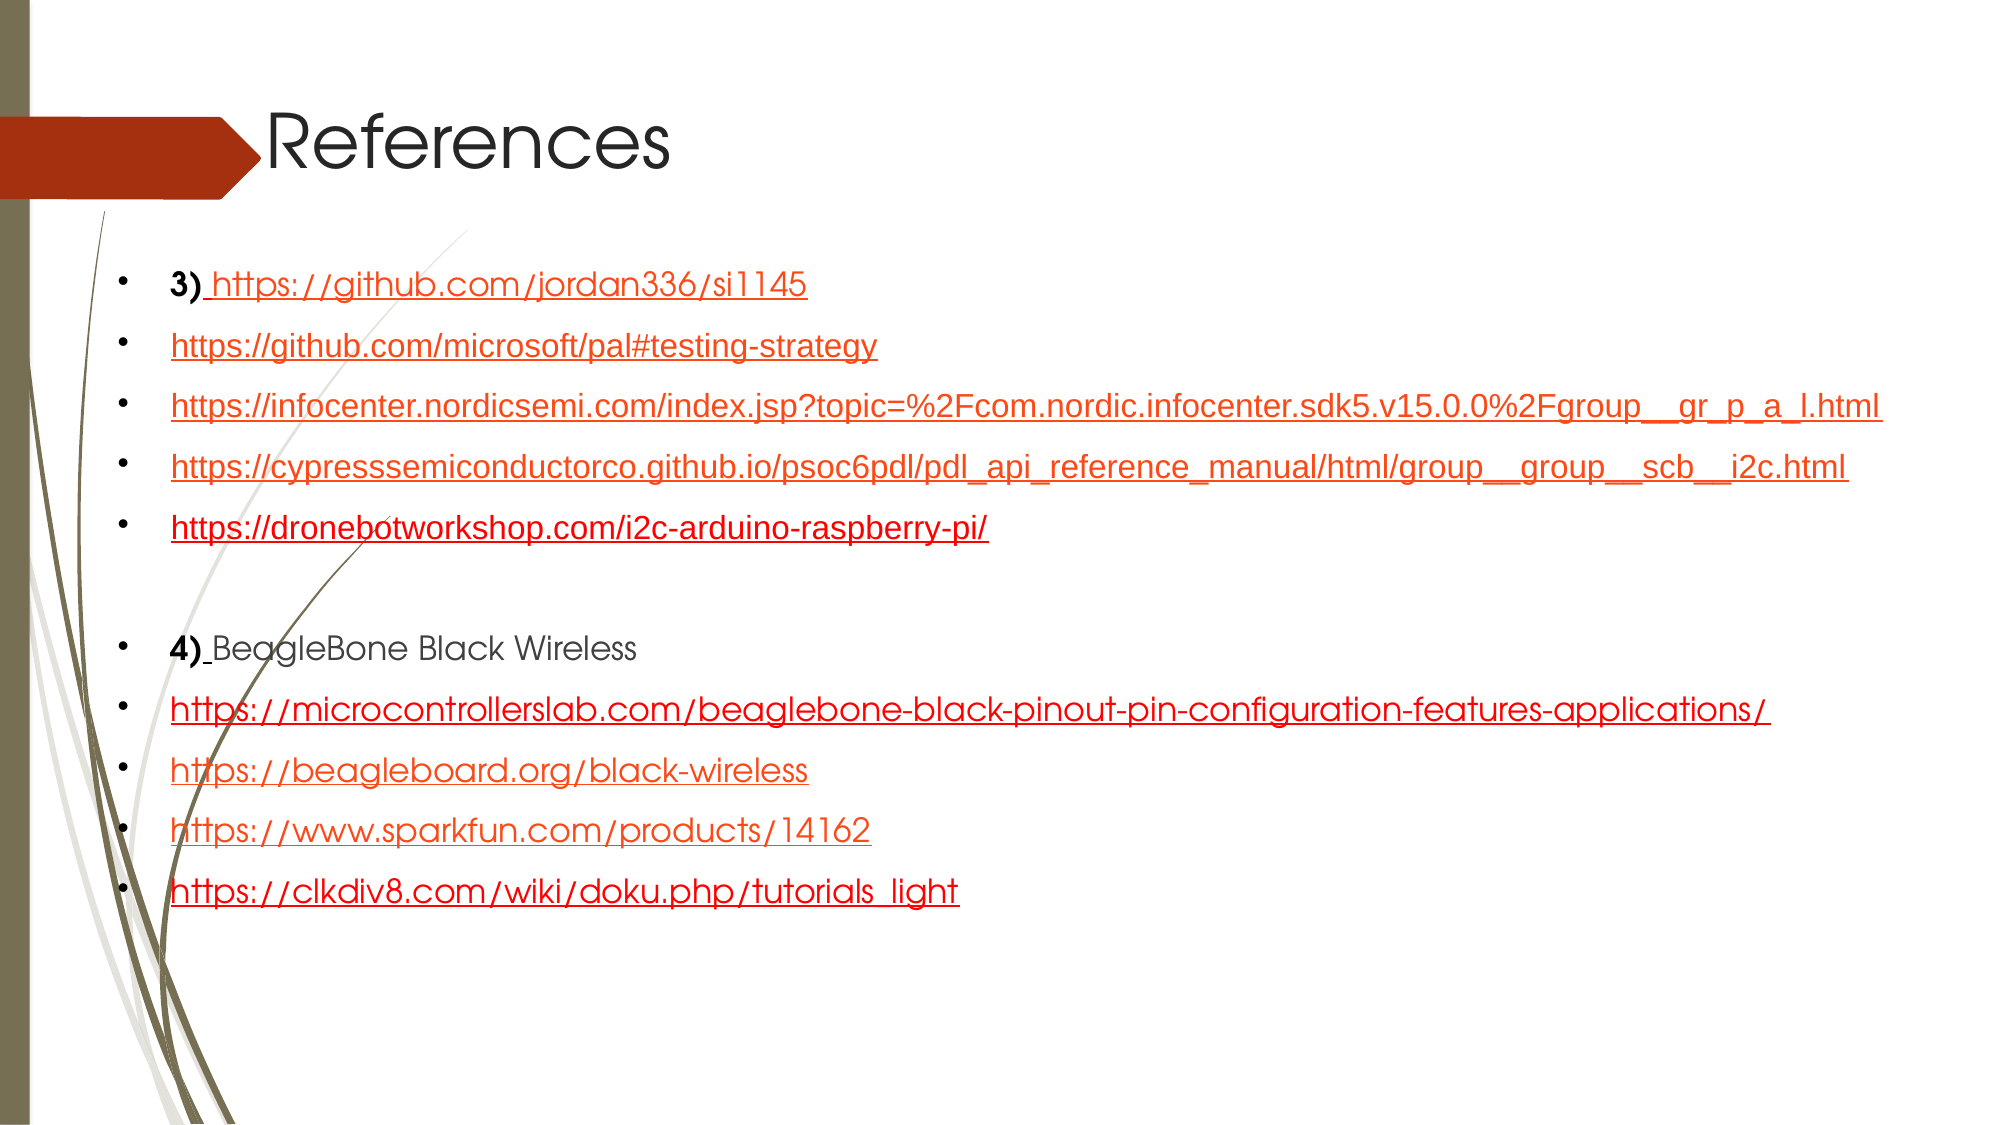

References
3) https://github.com/jordan336/si1145
https://github.com/microsoft/pal#testing-strategy
https://infocenter.nordicsemi.com/index.jsp?topic=%2Fcom.nordic.infocenter.sdk5.v15.0.0%2Fgroup__gr_p_a_l.html
https://cypresssemiconductorco.github.io/psoc6pdl/pdl_api_reference_manual/html/group__group__scb__i2c.html
https://dronebotworkshop.com/i2c-arduino-raspberry-pi/

4) BeagleBone Black Wireless
https://microcontrollerslab.com/beaglebone-black-pinout-pin-configuration-features-applications/
https://beagleboard.org/black-wireless
https://www.sparkfun.com/products/14162
https://clkdiv8.com/wiki/doku.php/tutorials_light